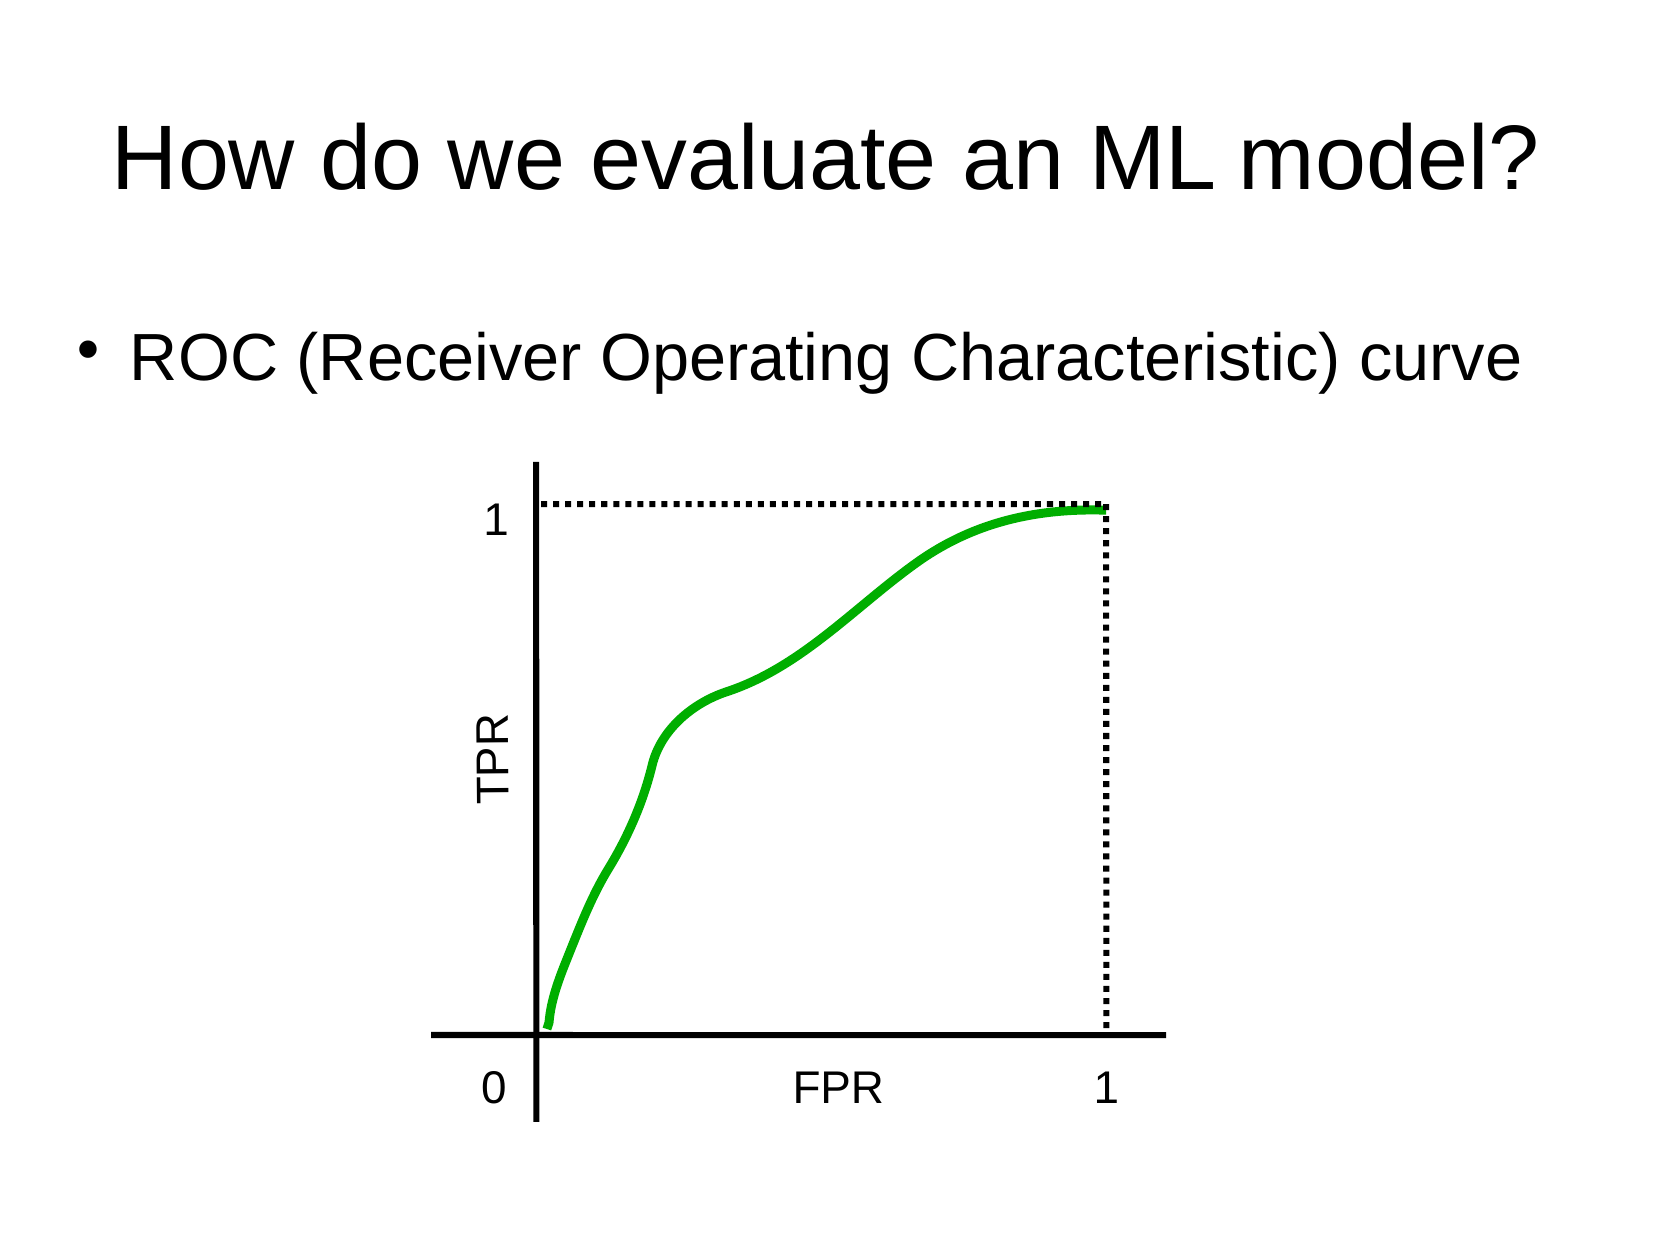

How do we evaluate an ML model?
ROC (Receiver Operating Characteristic) curve

1

TPR

0
FPR
1